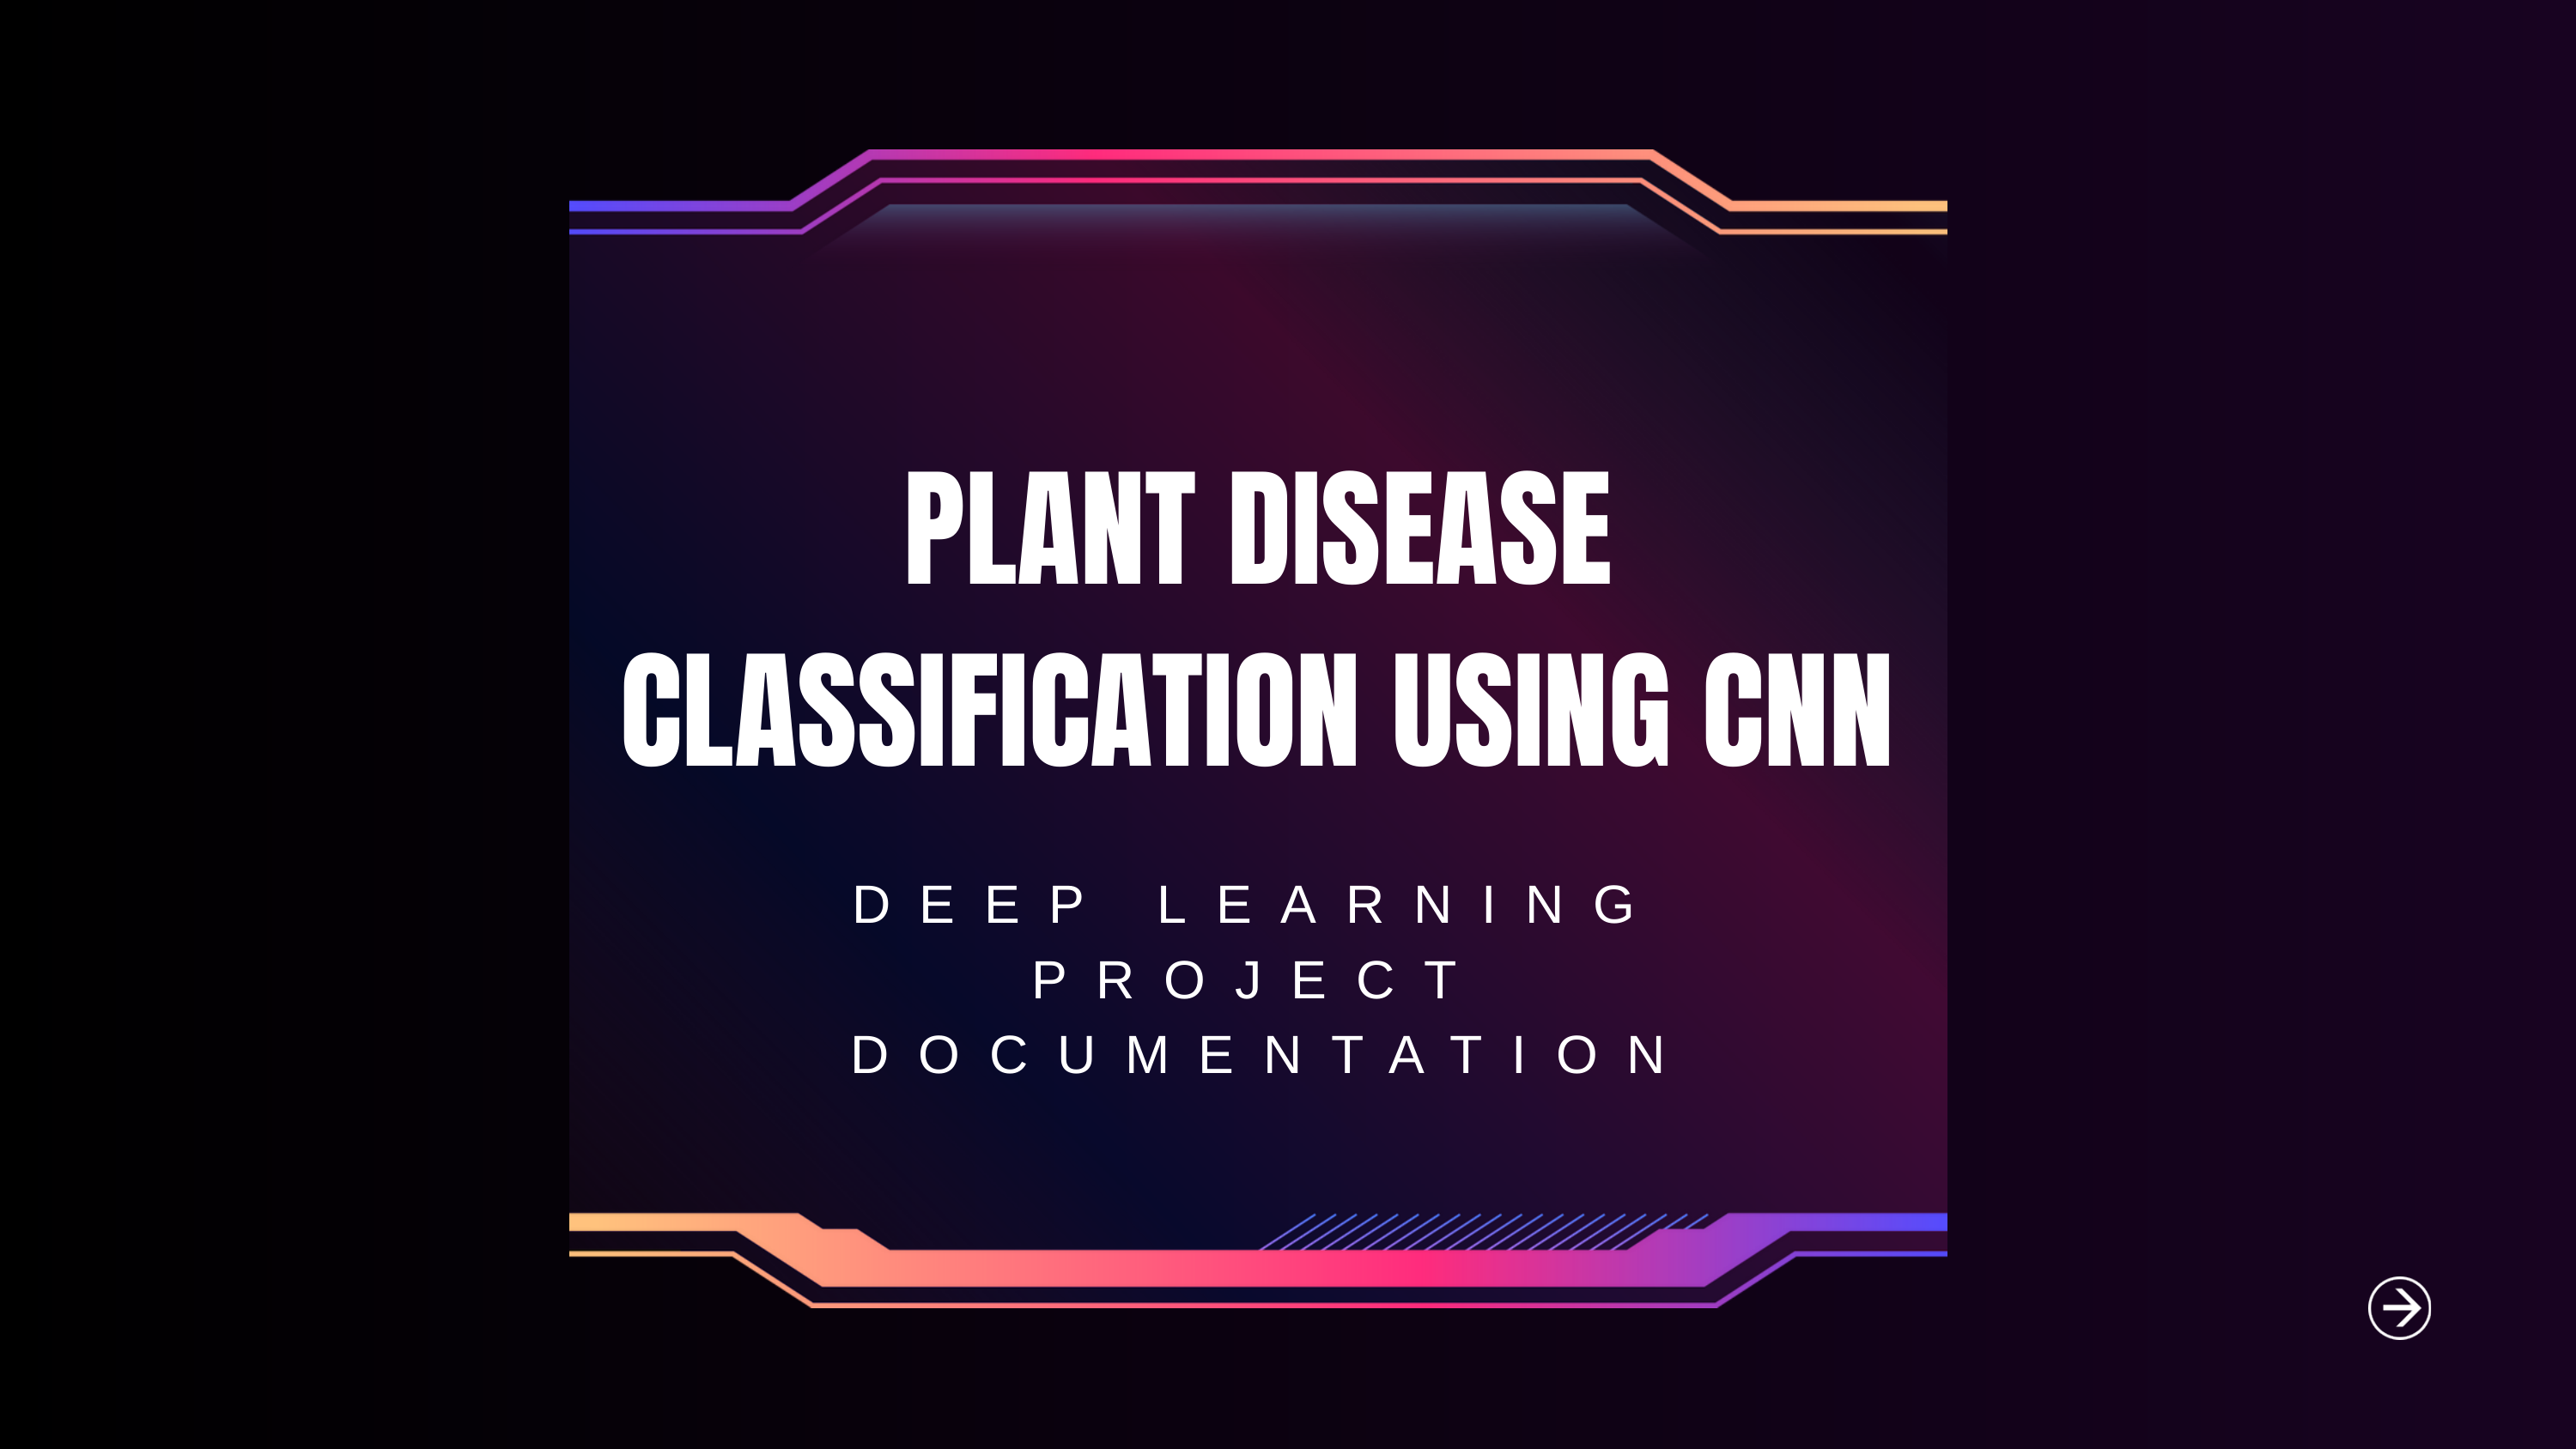

PLANT DISEASE CLASSIFICATION USING CNN
DEEP LEARNING PROJECT DOCUMENTATION